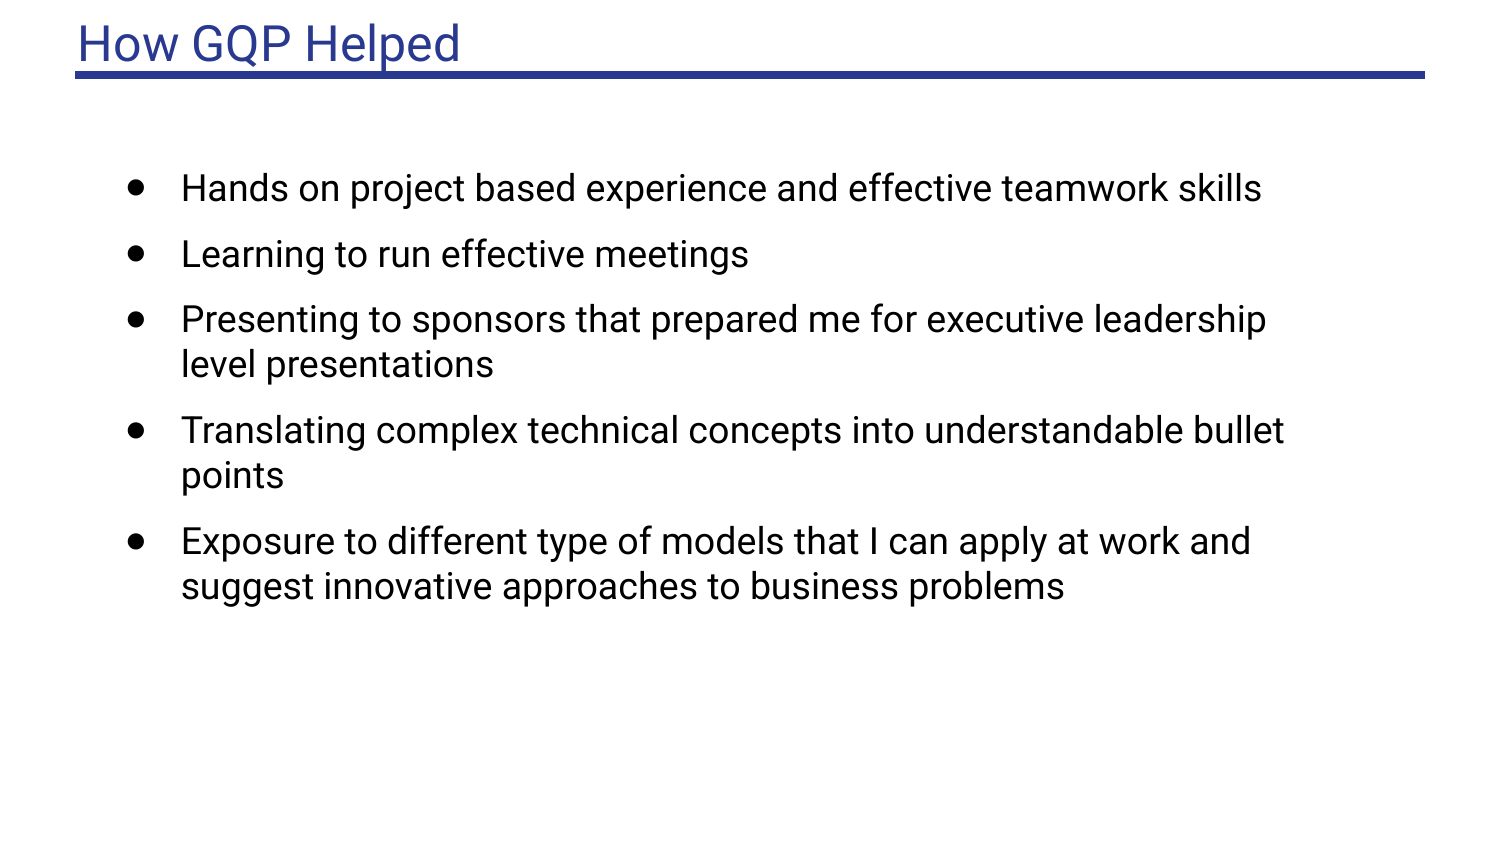

# How GQP Helped

Hands on project based experience and effective teamwork skills
Learning to run effective meetings
Presenting to sponsors that prepared me for executive leadership level presentations
Translating complex technical concepts into understandable bullet points
Exposure to different type of models that I can apply at work and suggest innovative approaches to business problems